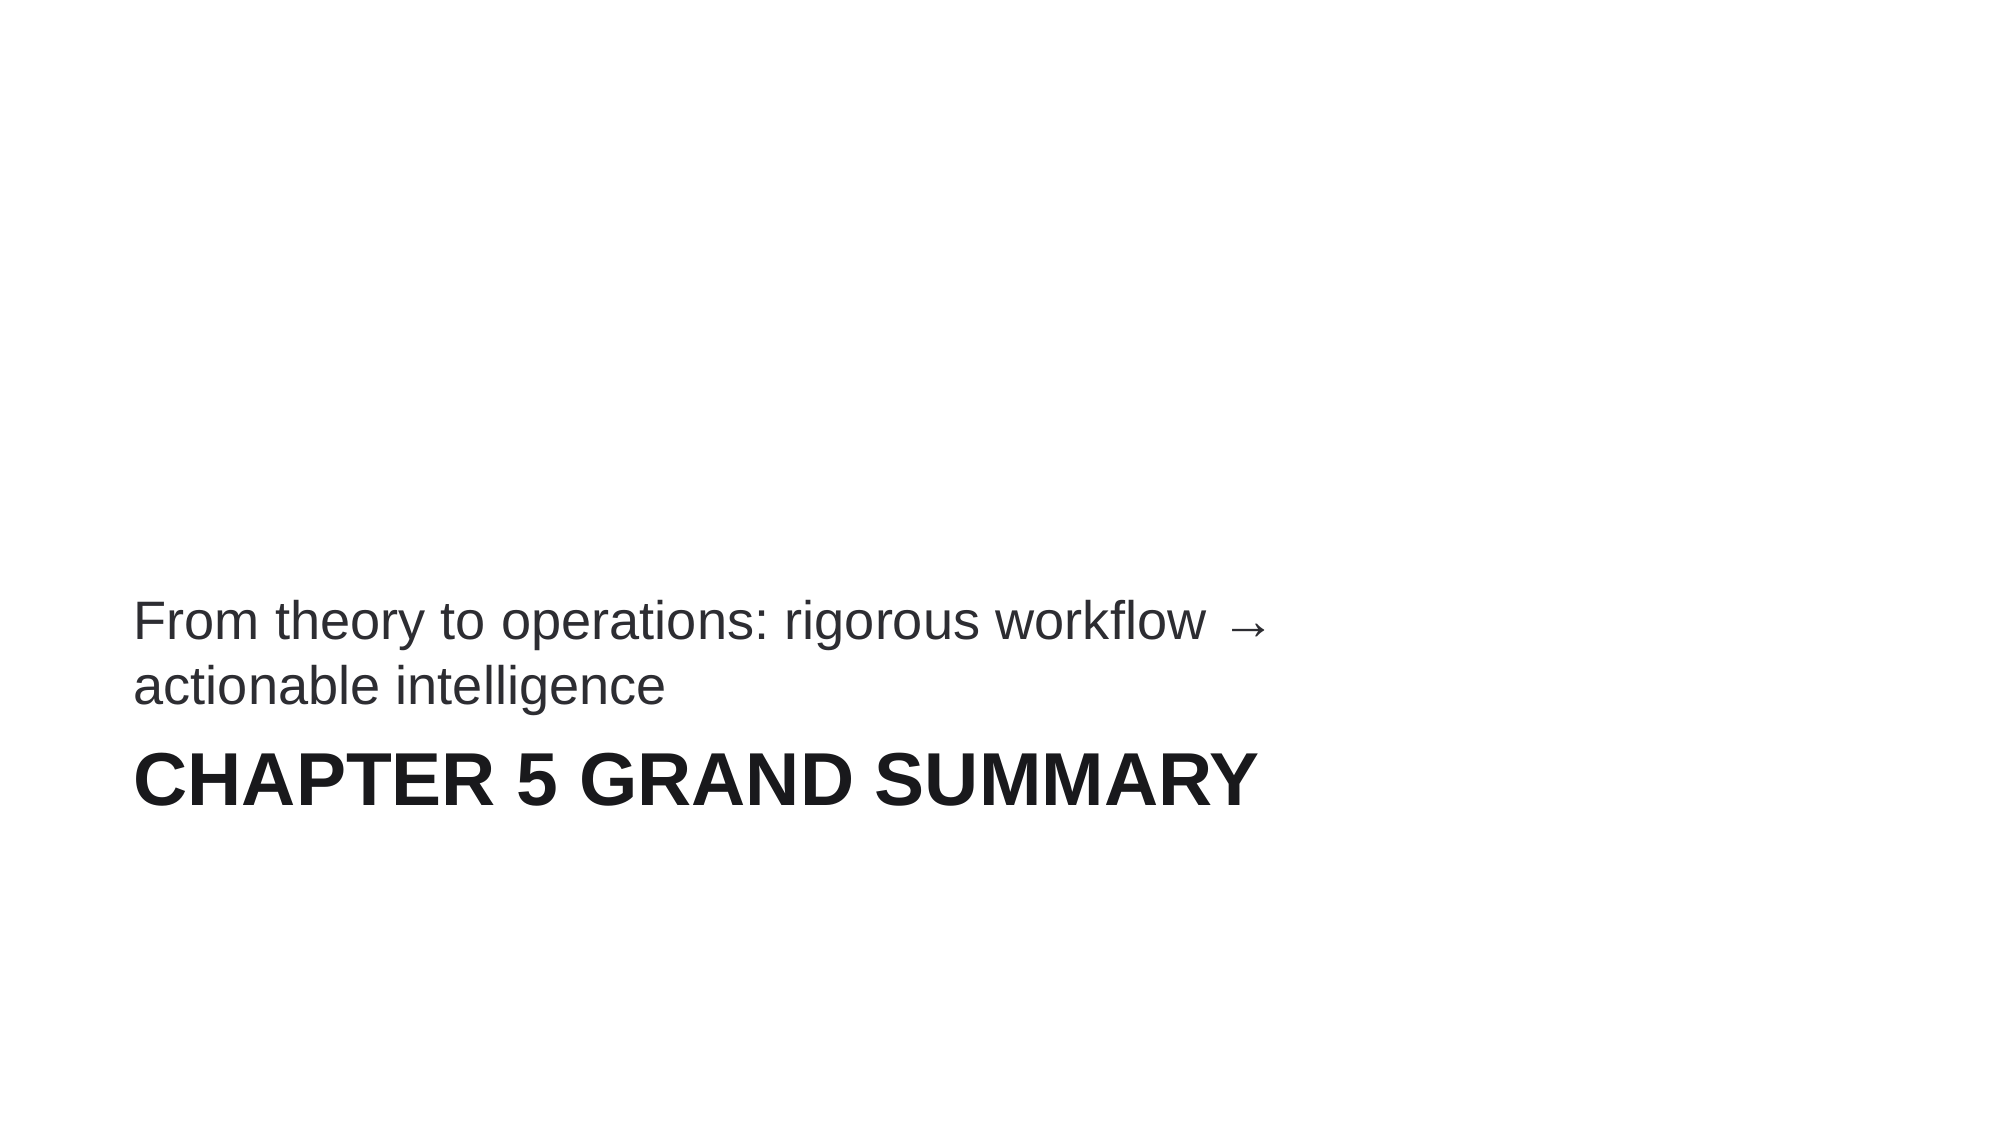

From theory to operations: rigorous workflow → actionable intelligence
# Chapter 5 Grand Summary